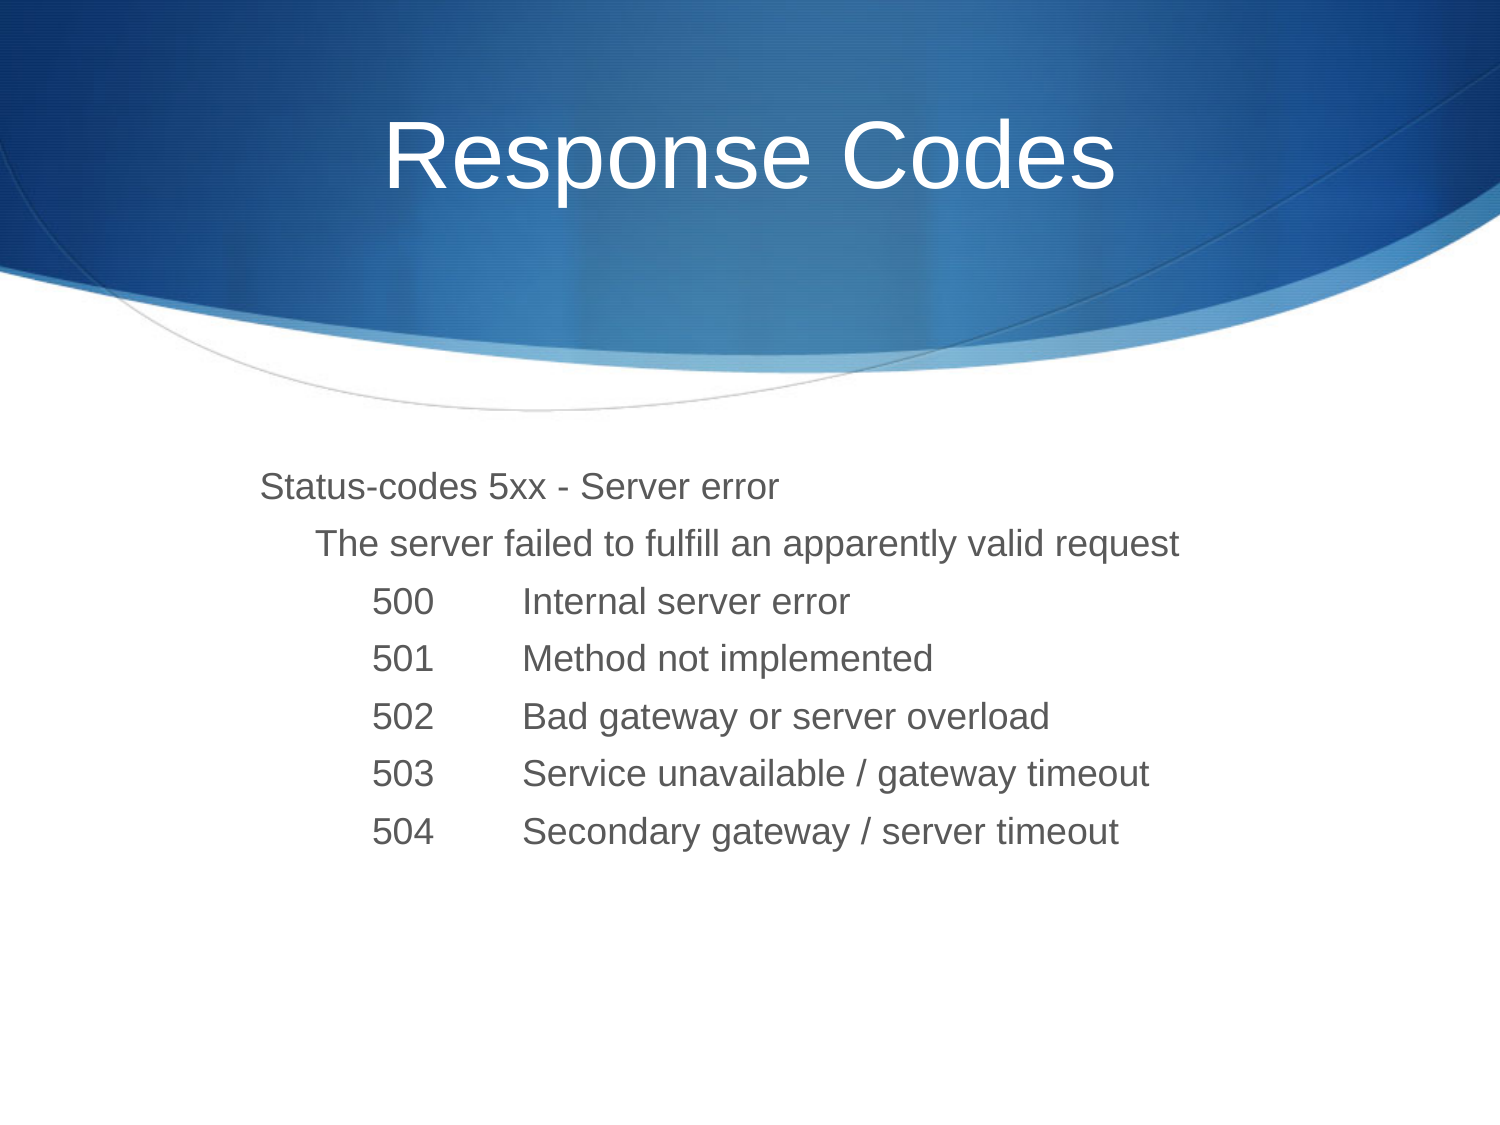

Response Codes
Status-codes 5xx - Server error
The server failed to fulfill an apparently valid request
500	Internal server error
501	Method not implemented
502	Bad gateway or server overload
503	Service unavailable / gateway timeout
504	Secondary gateway / server timeout